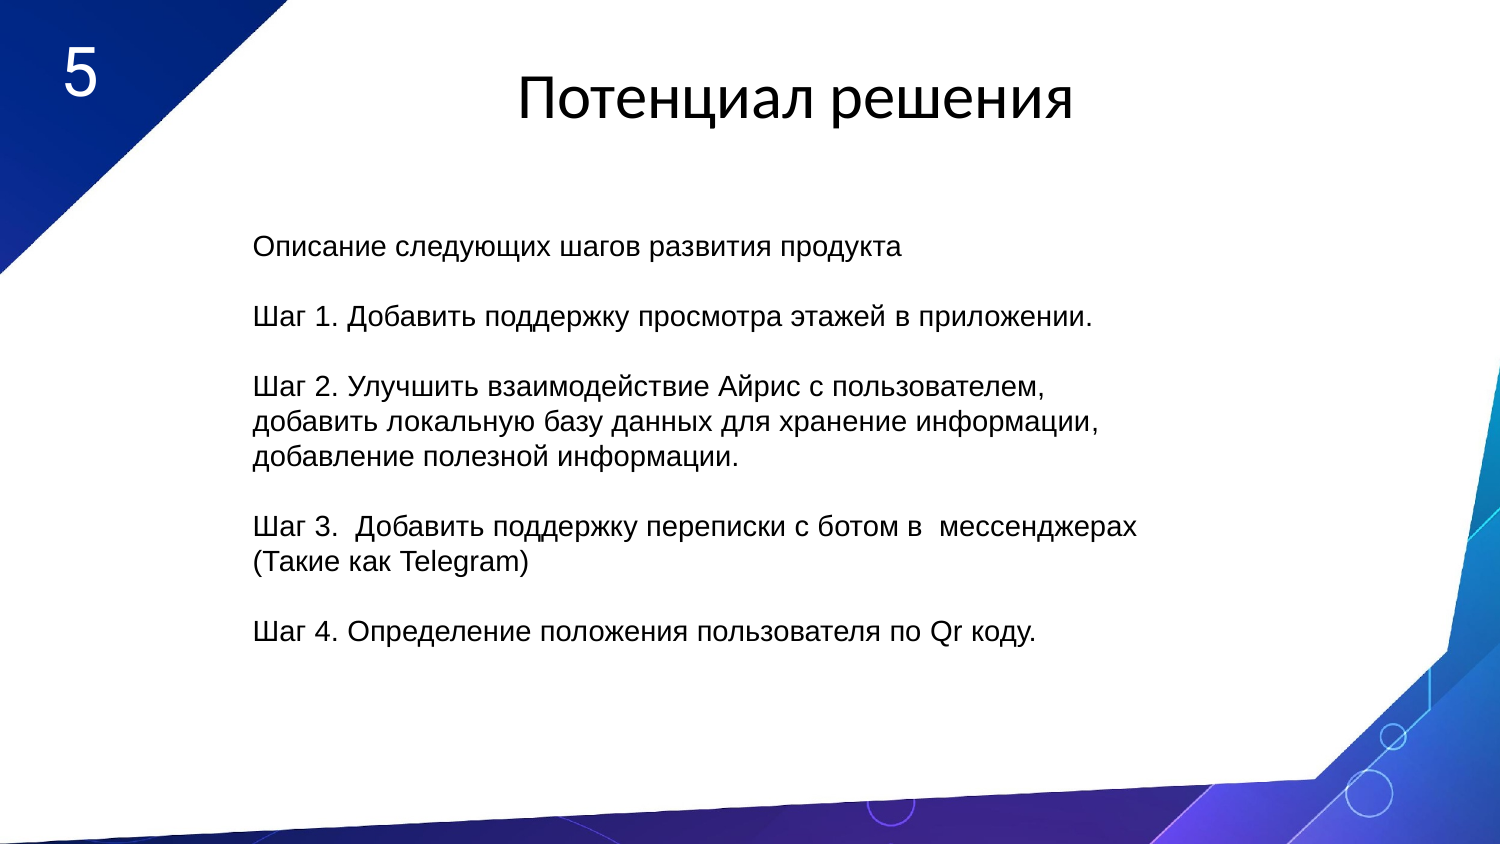

5
Потенциал решения
Описание следующих шагов развития продукта

Шаг 1. Добавить поддержку просмотра этажей в приложении.

Шаг 2. Улучшить взаимодействие Айрис с пользователем, добавить локальную базу данных для хранение информации, добавление полезной информации.

Шаг 3.  Добавить поддержку переписки с ботом в  мессенджерах (Такие как Telegram)

Шаг 4. Определение положения пользователя по Qr коду.